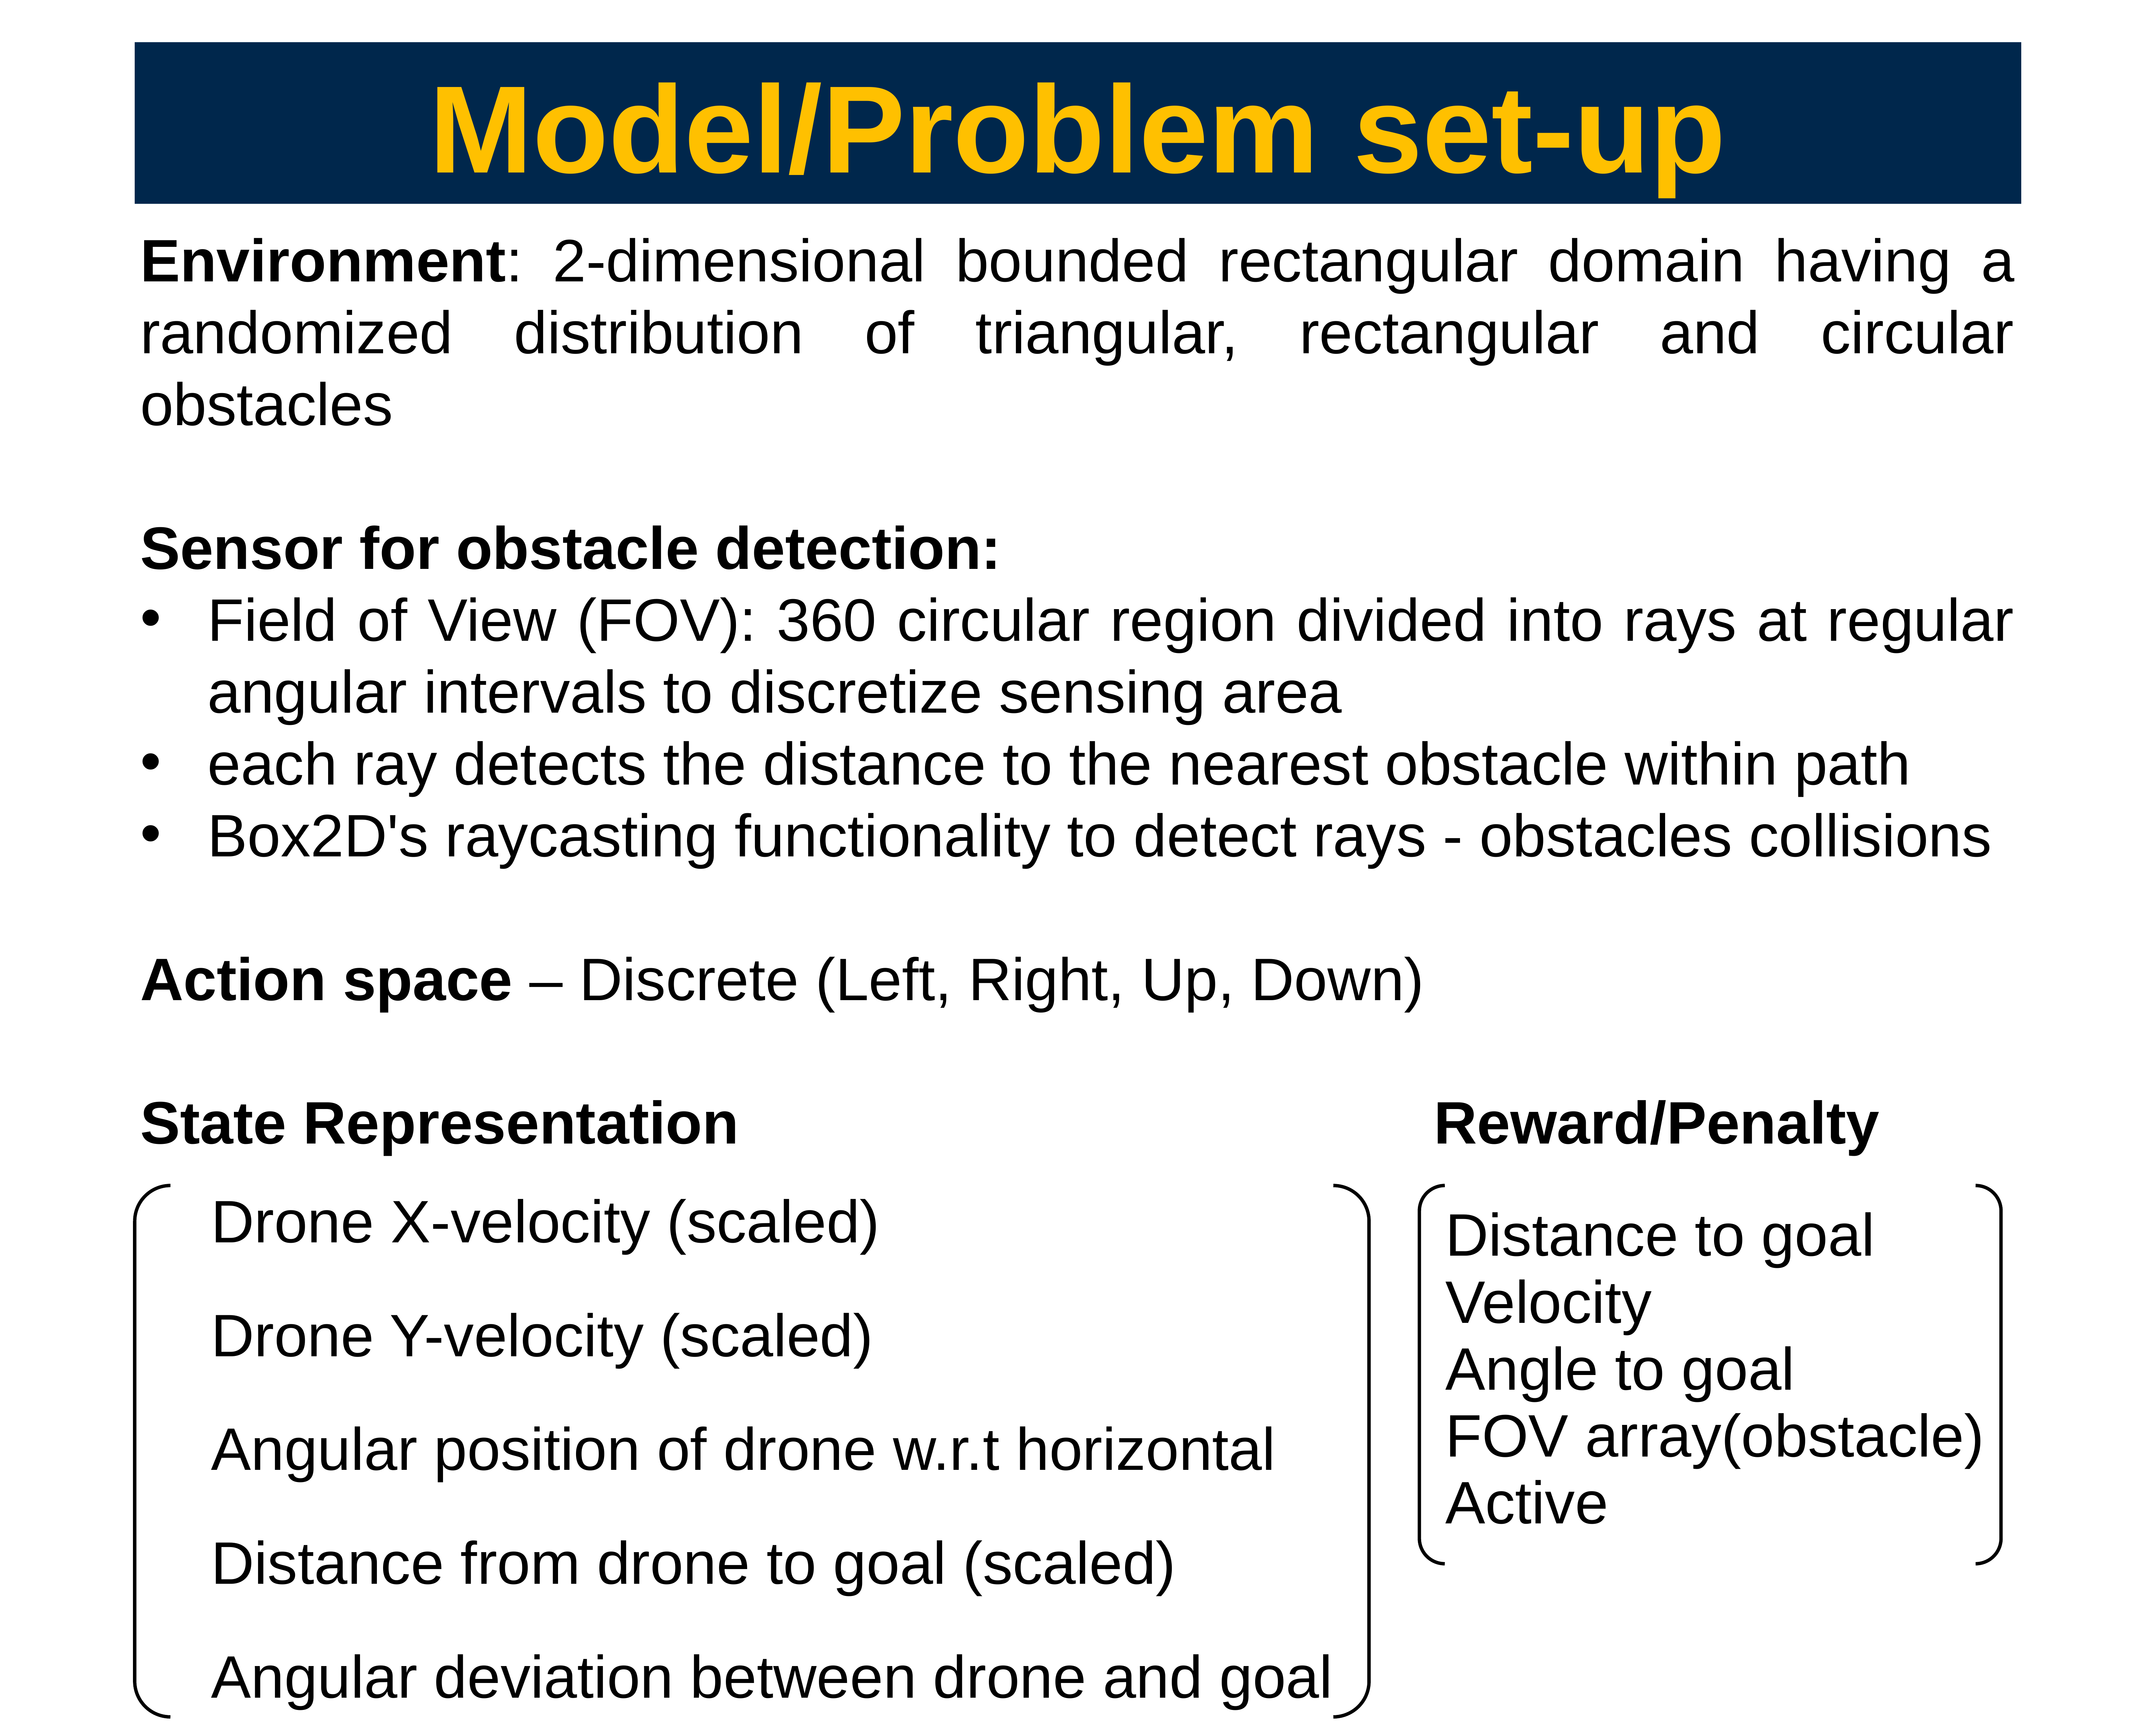

Model/Problem set-up
Environment: 2-dimensional bounded rectangular domain having a randomized distribution of triangular, rectangular and circular obstacles
Sensor for obstacle detection:
Field of View (FOV): 360 circular region divided into rays at regular angular intervals to discretize sensing area
each ray detects the distance to the nearest obstacle within path
Box2D's raycasting functionality to detect rays - obstacles collisions

Action space – Discrete (Left, Right, Up, Down)

State Representation													Reward/Penalty

| Drone X-velocity (scaled) |
| --- |
| Drone Y-velocity (scaled) |
| Angular position of drone w.r.t horizontal |
| Distance from drone to goal (scaled) |
| Angular deviation between drone and goal |

| Distance to goal Velocity Angle to goal FOV array(obstacle) Active |
| --- |